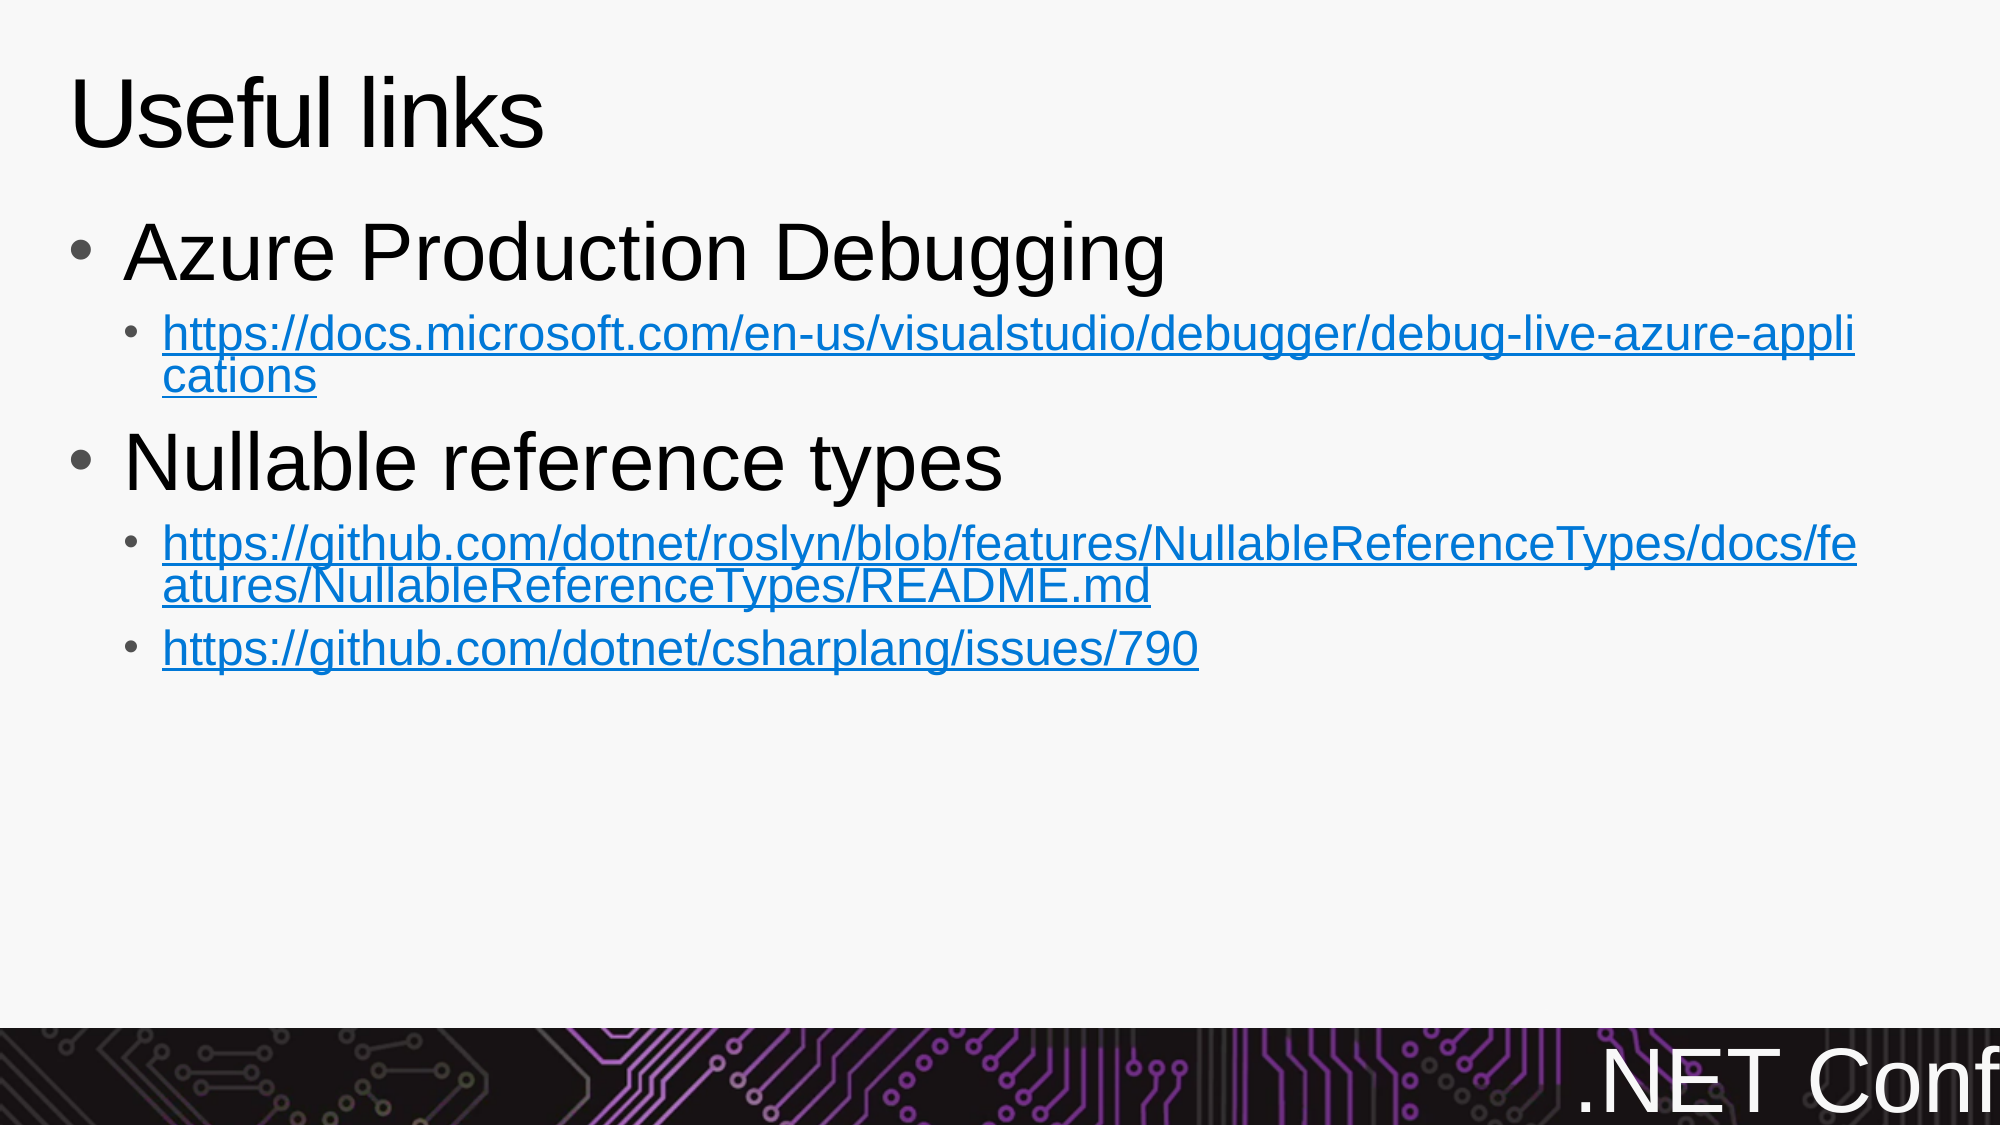

# Useful links
Azure Production Debugging
https://docs.microsoft.com/en-us/visualstudio/debugger/debug-live-azure-applications
Nullable reference types
https://github.com/dotnet/roslyn/blob/features/NullableReferenceTypes/docs/features/NullableReferenceTypes/README.md
https://github.com/dotnet/csharplang/issues/790